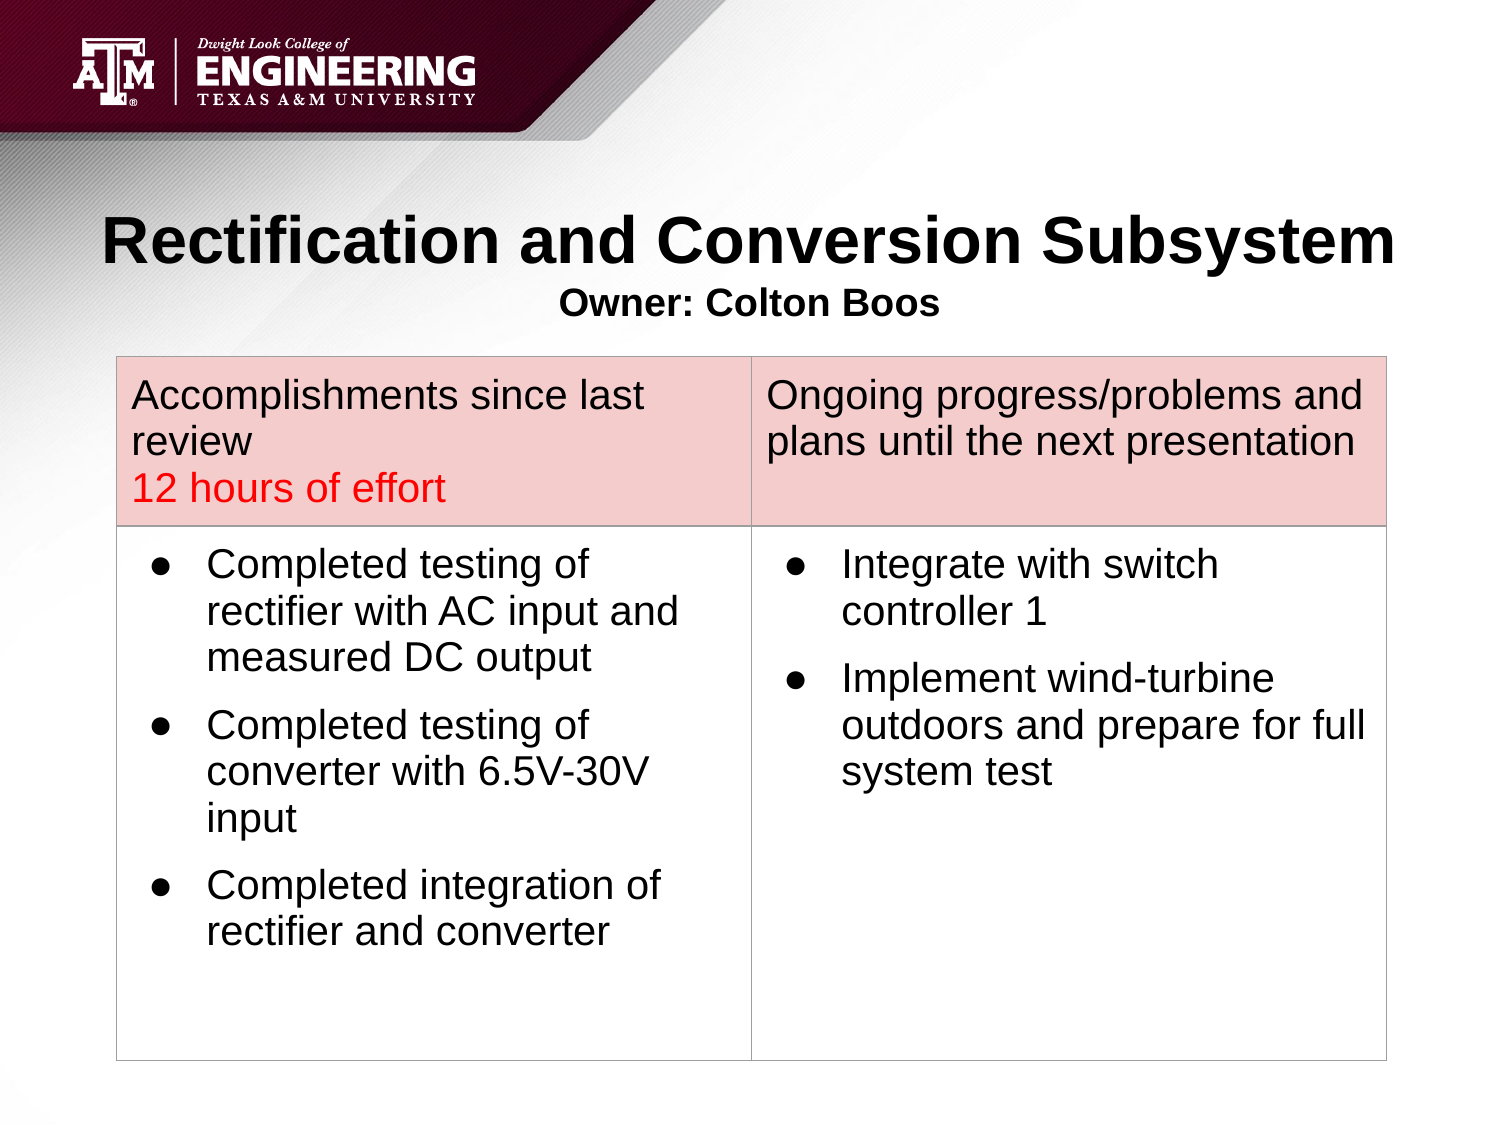

# Rectification and Conversion Subsystem
Owner: Colton Boos
| Accomplishments since last review 12 hours of effort | Ongoing progress/problems and plans until the next presentation |
| --- | --- |
| Completed testing of rectifier with AC input and measured DC output Completed testing of converter with 6.5V-30V input Completed integration of rectifier and converter | Integrate with switch controller 1 Implement wind-turbine outdoors and prepare for full system test |